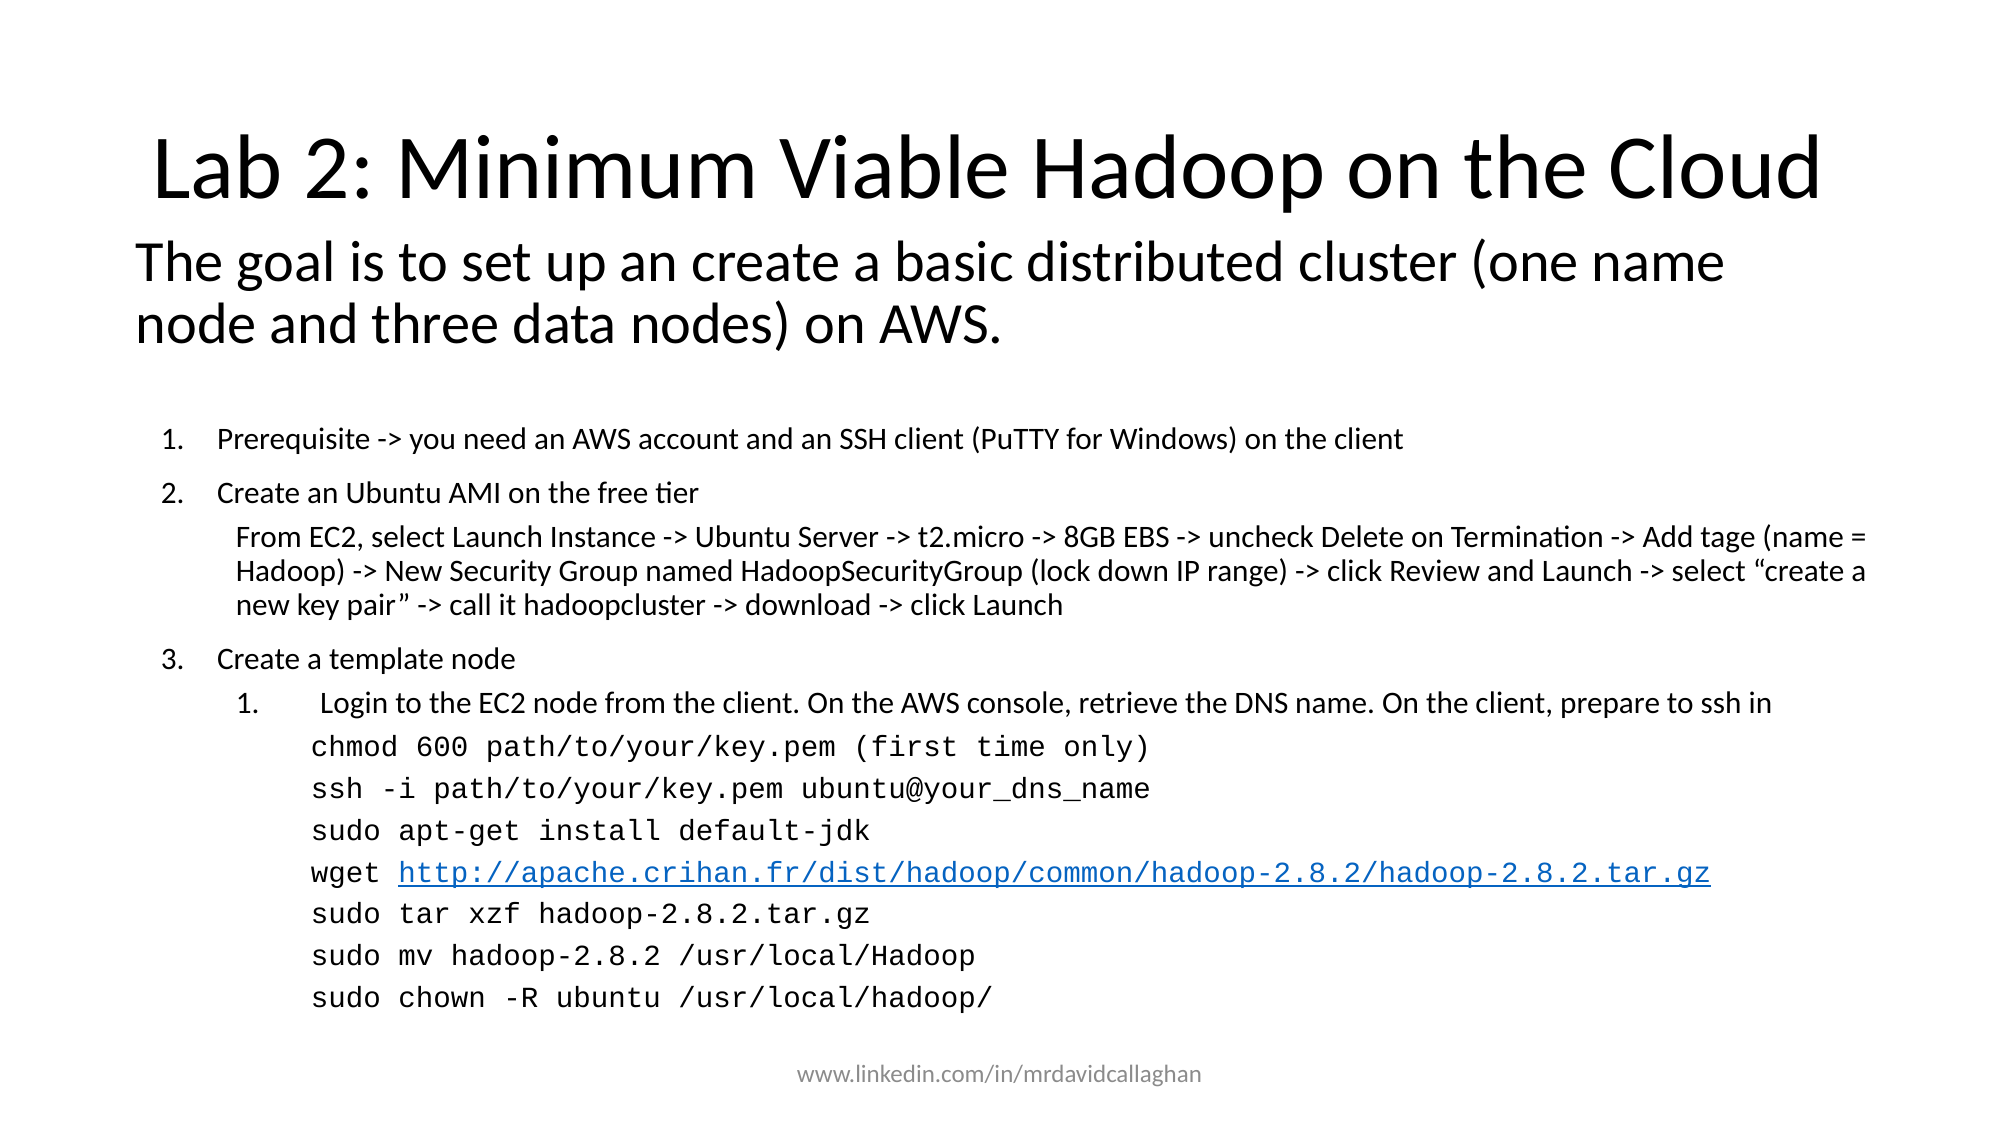

# Lab 2: Minimum Viable Hadoop on the Cloud
The goal is to set up an create a basic distributed cluster (one name node and three data nodes) on AWS.

Prerequisite -> you need an AWS account and an SSH client (PuTTY for Windows) on the client
Create an Ubuntu AMI on the free tier
From EC2, select Launch Instance -> Ubuntu Server -> t2.micro -> 8GB EBS -> uncheck Delete on Termination -> Add tage (name = Hadoop) -> New Security Group named HadoopSecurityGroup (lock down IP range) -> click Review and Launch -> select “create a new key pair” -> call it hadoopcluster -> download -> click Launch
Create a template node
Login to the EC2 node from the client. On the AWS console, retrieve the DNS name. On the client, prepare to ssh in
chmod 600 path/to/your/key.pem (first time only)
ssh -i path/to/your/key.pem ubuntu@your_dns_name
sudo apt-get install default-jdk
wget http://apache.crihan.fr/dist/hadoop/common/hadoop-2.8.2/hadoop-2.8.2.tar.gz
sudo tar xzf hadoop-2.8.2.tar.gz
sudo mv hadoop-2.8.2 /usr/local/Hadoop
sudo chown -R ubuntu /usr/local/hadoop/

www.linkedin.com/in/mrdavidcallaghan